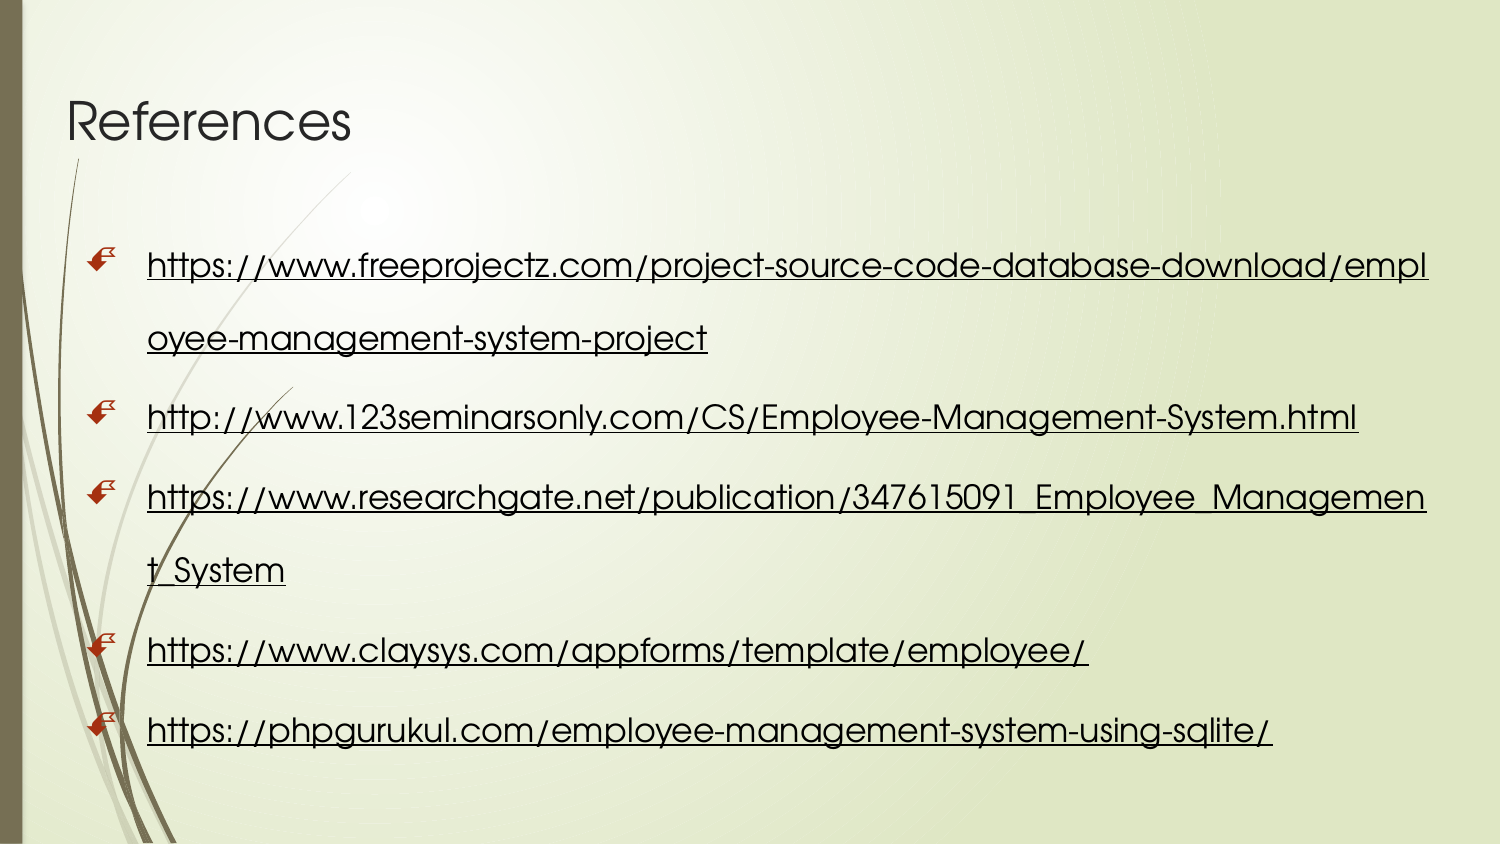

# References
https://www.freeprojectz.com/project-source-code-database-download/employee-management-system-project
http://www.123seminarsonly.com/CS/Employee-Management-System.html
https://www.researchgate.net/publication/347615091_Employee_Management_System
https://www.claysys.com/appforms/template/employee/
https://phpgurukul.com/employee-management-system-using-sqlite/